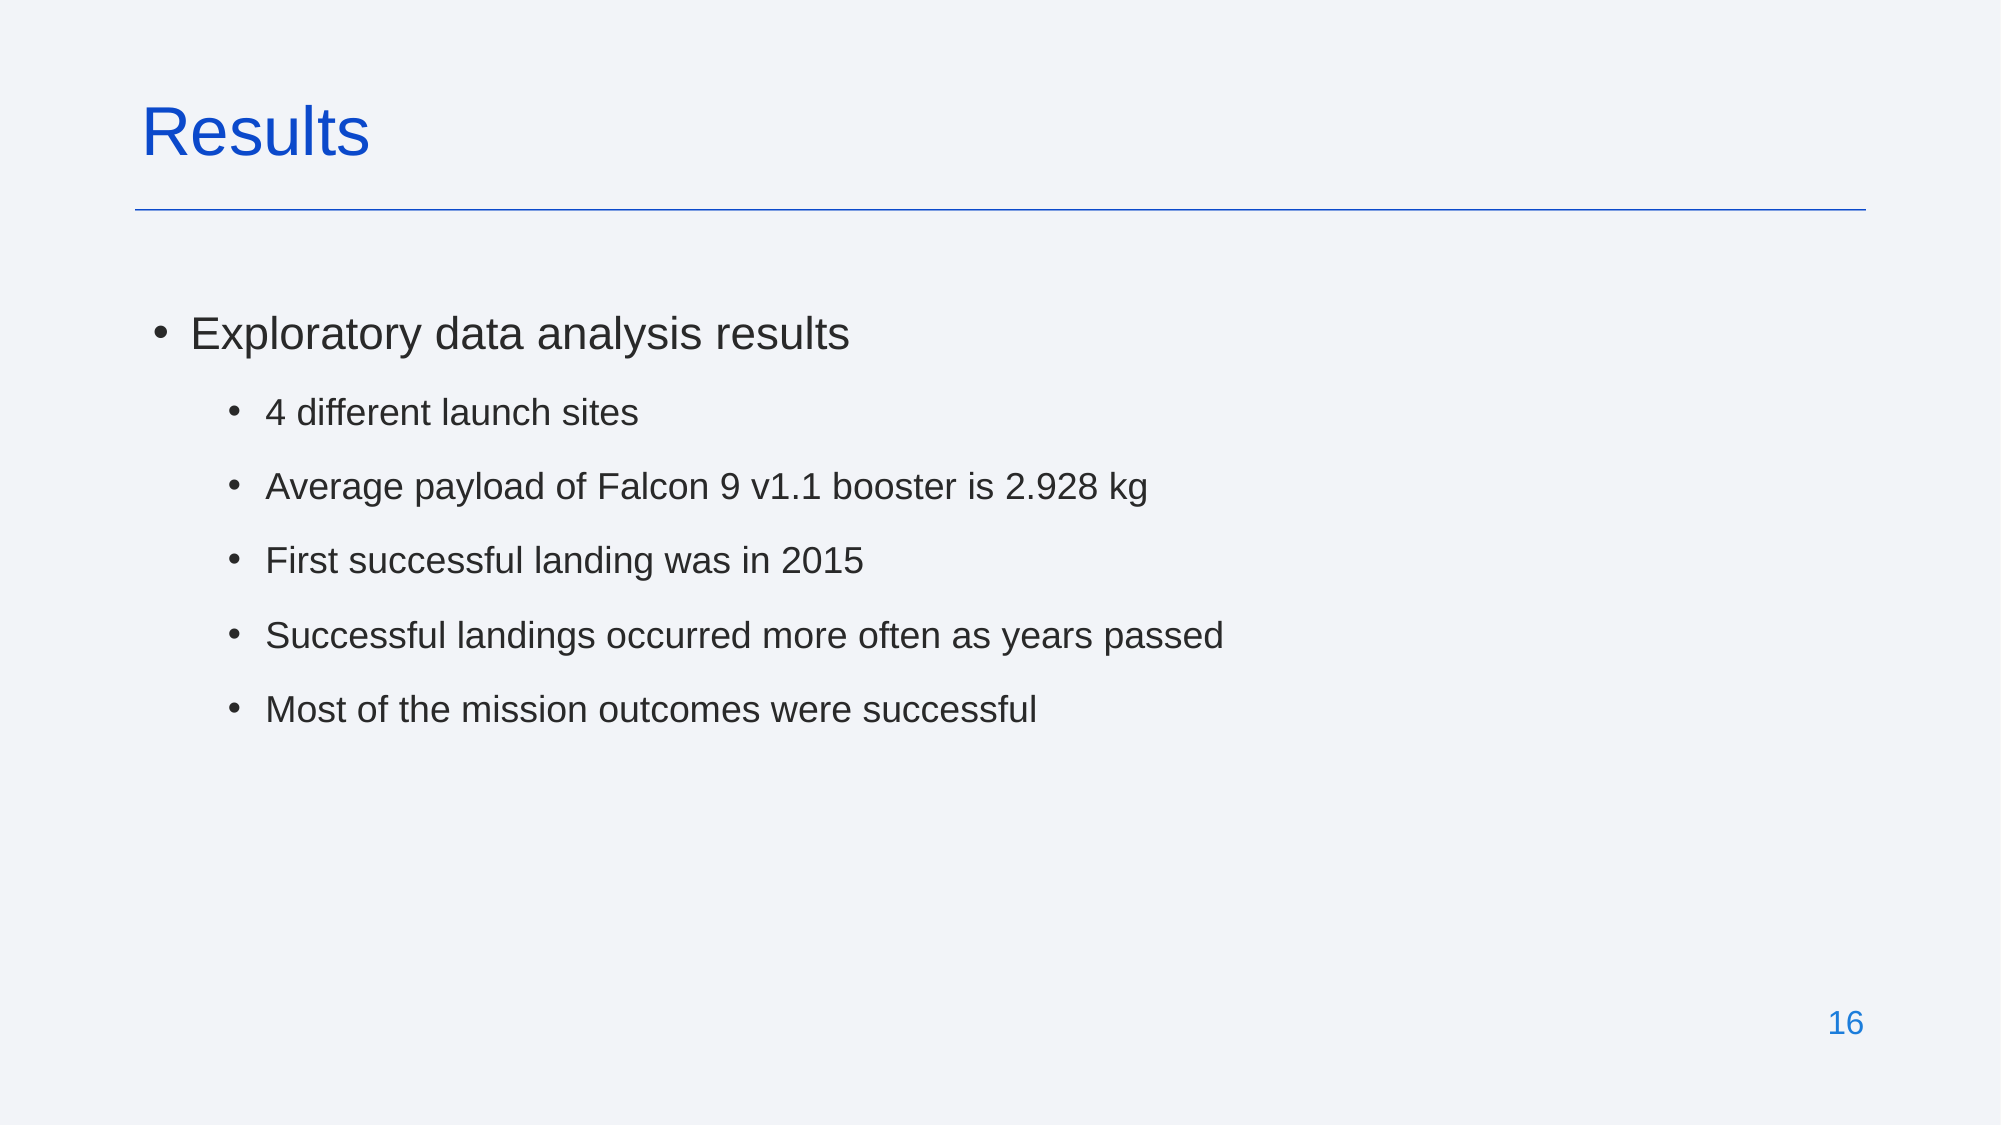

Results
Exploratory data analysis results
4 different launch sites
Average payload of Falcon 9 v1.1 booster is 2.928 kg
First successful landing was in 2015
Successful landings occurred more often as years passed
Most of the mission outcomes were successful

16